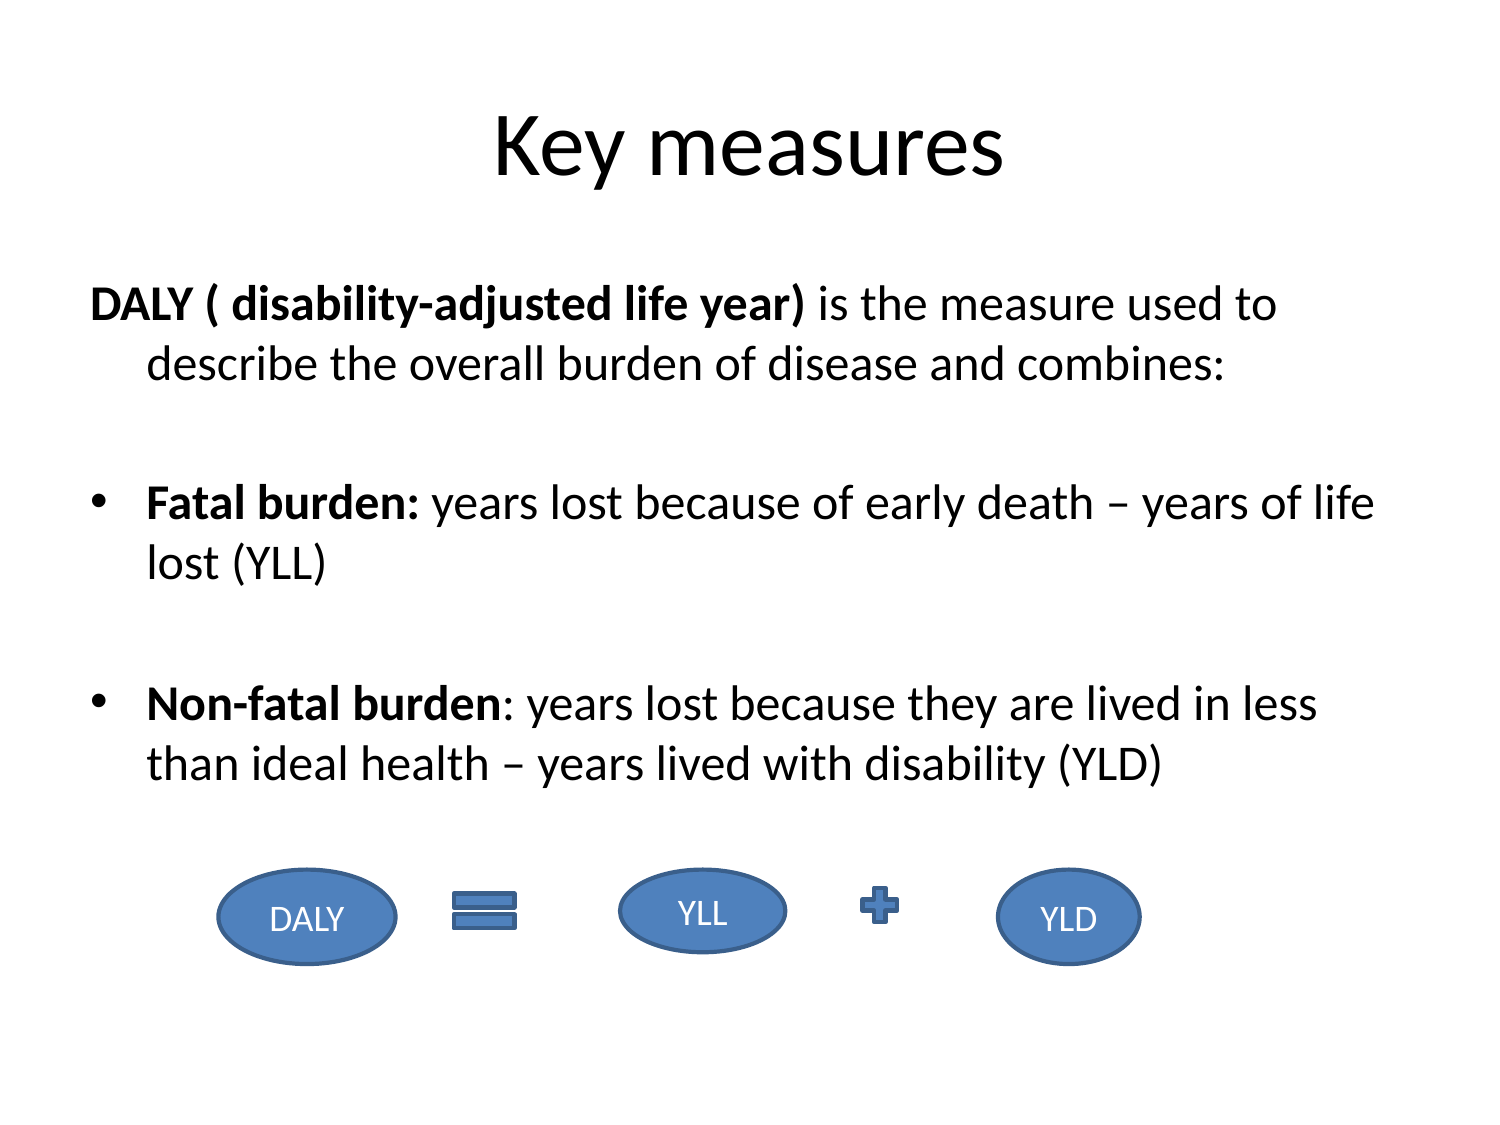

# Key measures
DALY ( disability-adjusted life year) is the measure used to describe the overall burden of disease and combines:

Fatal burden: years lost because of early death – years of life lost (YLL)

Non-fatal burden: years lost because they are lived in less than ideal health – years lived with disability (YLD)

DALY
YLL
YLD